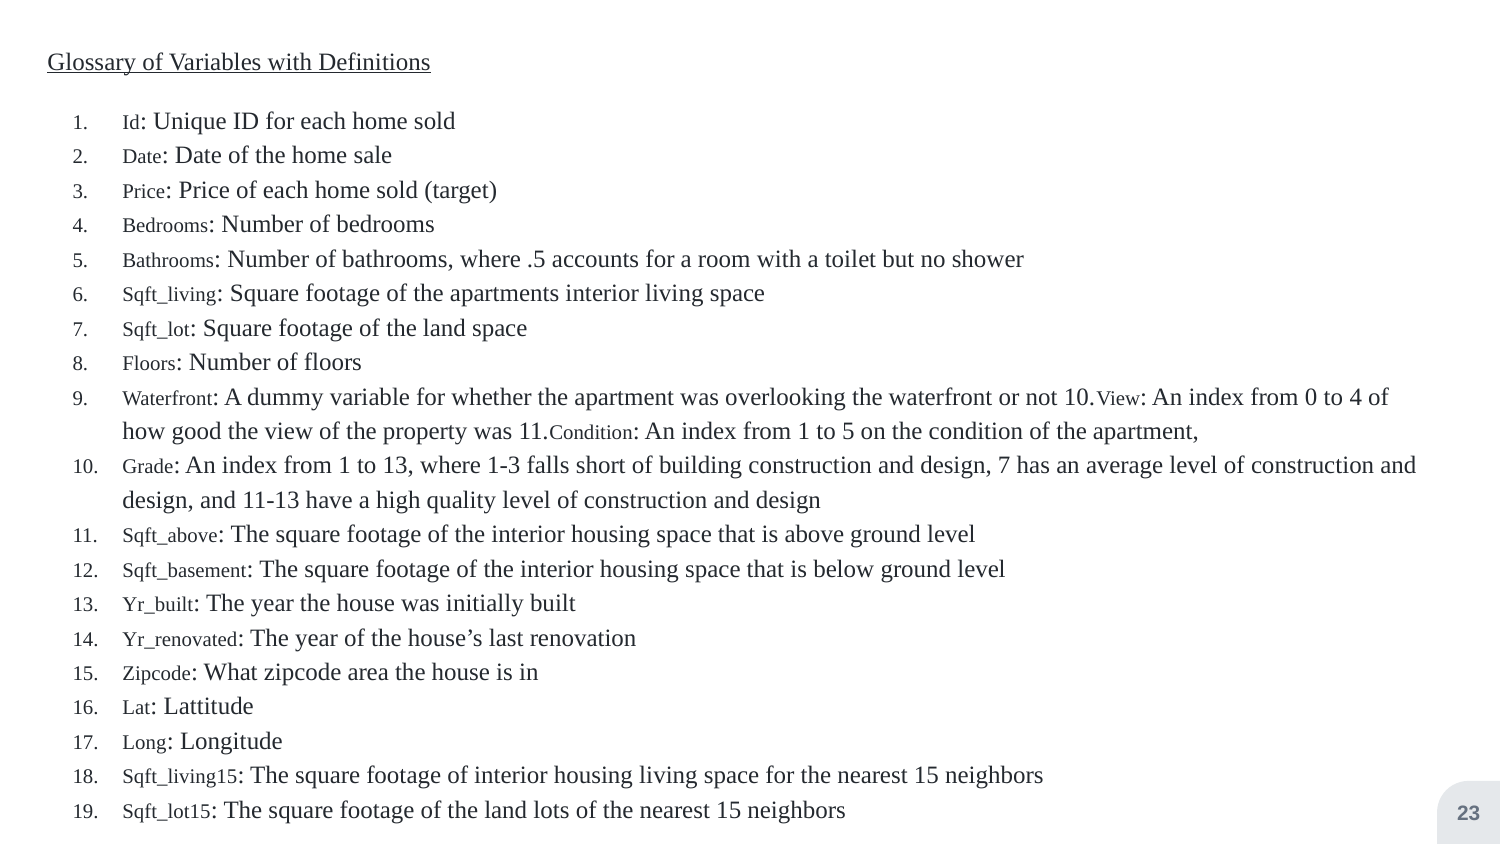

Glossary of Variables with Definitions
Id: Unique ID for each home sold
Date: Date of the home sale
Price: Price of each home sold (target)
Bedrooms: Number of bedrooms
Bathrooms: Number of bathrooms, where .5 accounts for a room with a toilet but no shower
Sqft_living: Square footage of the apartments interior living space
Sqft_lot: Square footage of the land space
Floors: Number of floors
Waterfront: A dummy variable for whether the apartment was overlooking the waterfront or not 10.View: An index from 0 to 4 of how good the view of the property was 11.Condition: An index from 1 to 5 on the condition of the apartment,
Grade: An index from 1 to 13, where 1-3 falls short of building construction and design, 7 has an average level of construction and design, and 11-13 have a high quality level of construction and design
Sqft_above: The square footage of the interior housing space that is above ground level
Sqft_basement: The square footage of the interior housing space that is below ground level
Yr_built: The year the house was initially built
Yr_renovated: The year of the house’s last renovation
Zipcode: What zipcode area the house is in
Lat: Lattitude
Long: Longitude
Sqft_living15: The square footage of interior housing living space for the nearest 15 neighbors
Sqft_lot15: The square footage of the land lots of the nearest 15 neighbors
23